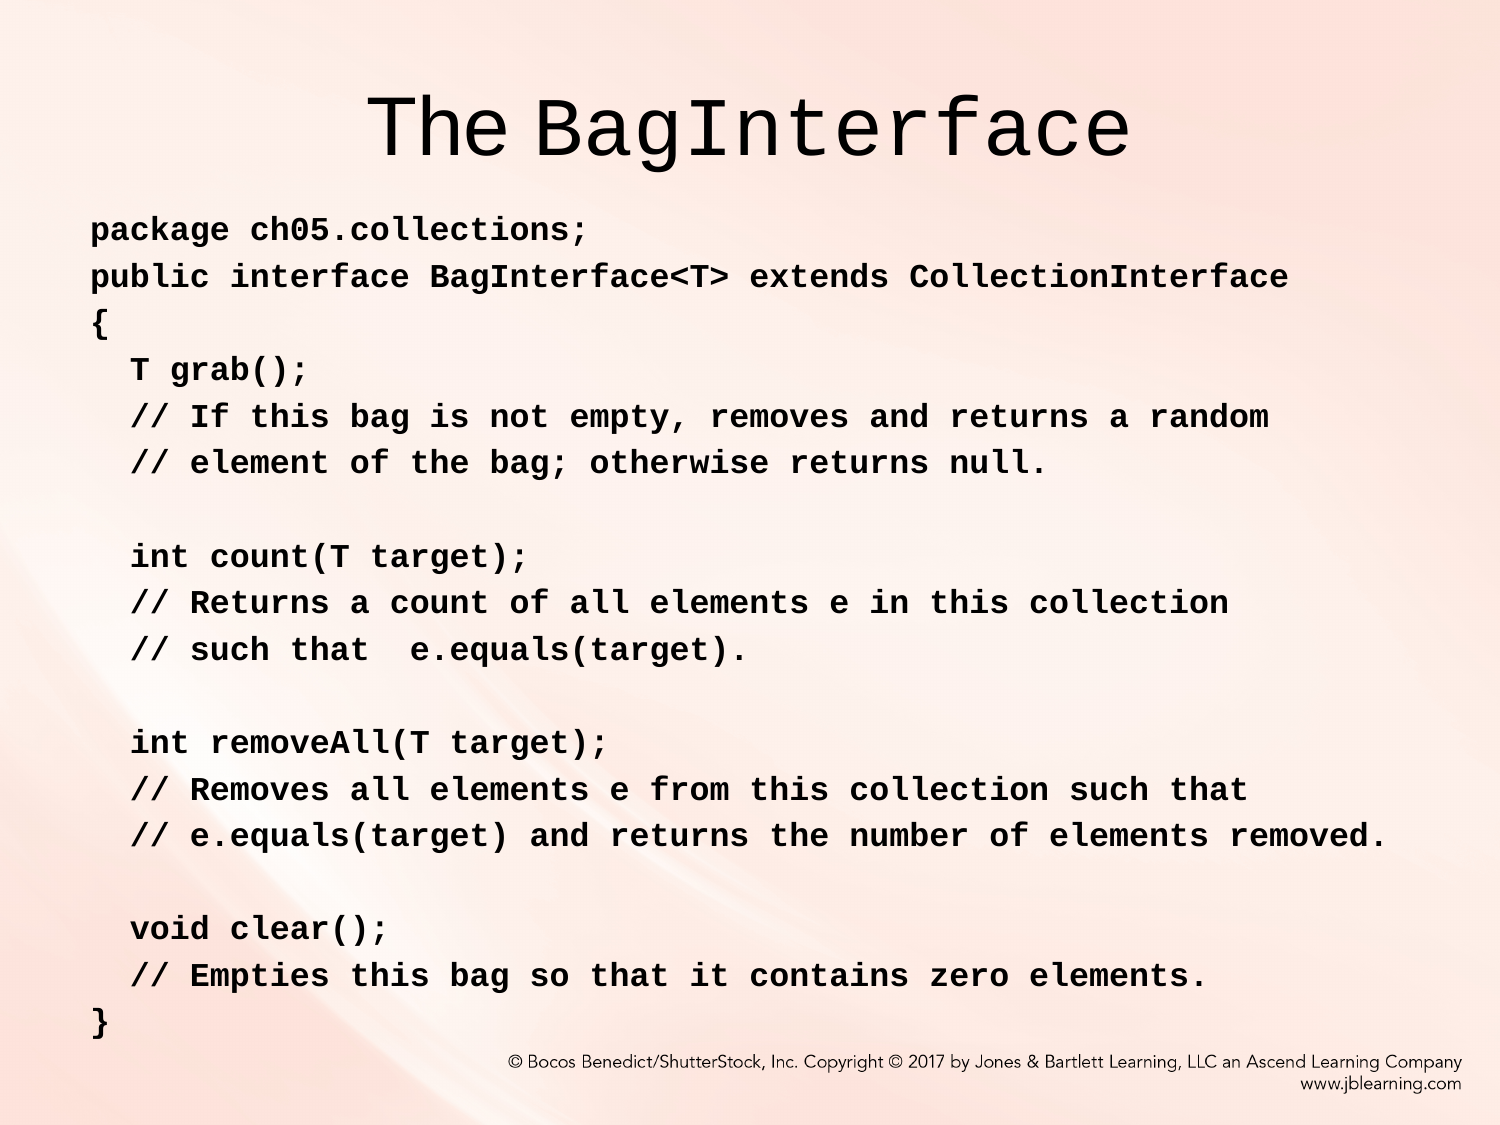

# The BagInterface
package ch05.collections;
public interface BagInterface<T> extends CollectionInterface
{
  T grab();
  // If this bag is not empty, removes and returns a random
  // element of the bag; otherwise returns null.

  int count(T target);
  // Returns a count of all elements e in this collection
  // such that  e.equals(target).

  int removeAll(T target);
  // Removes all elements e from this collection such that
  // e.equals(target) and returns the number of elements removed.

  void clear();
  // Empties this bag so that it contains zero elements.
}